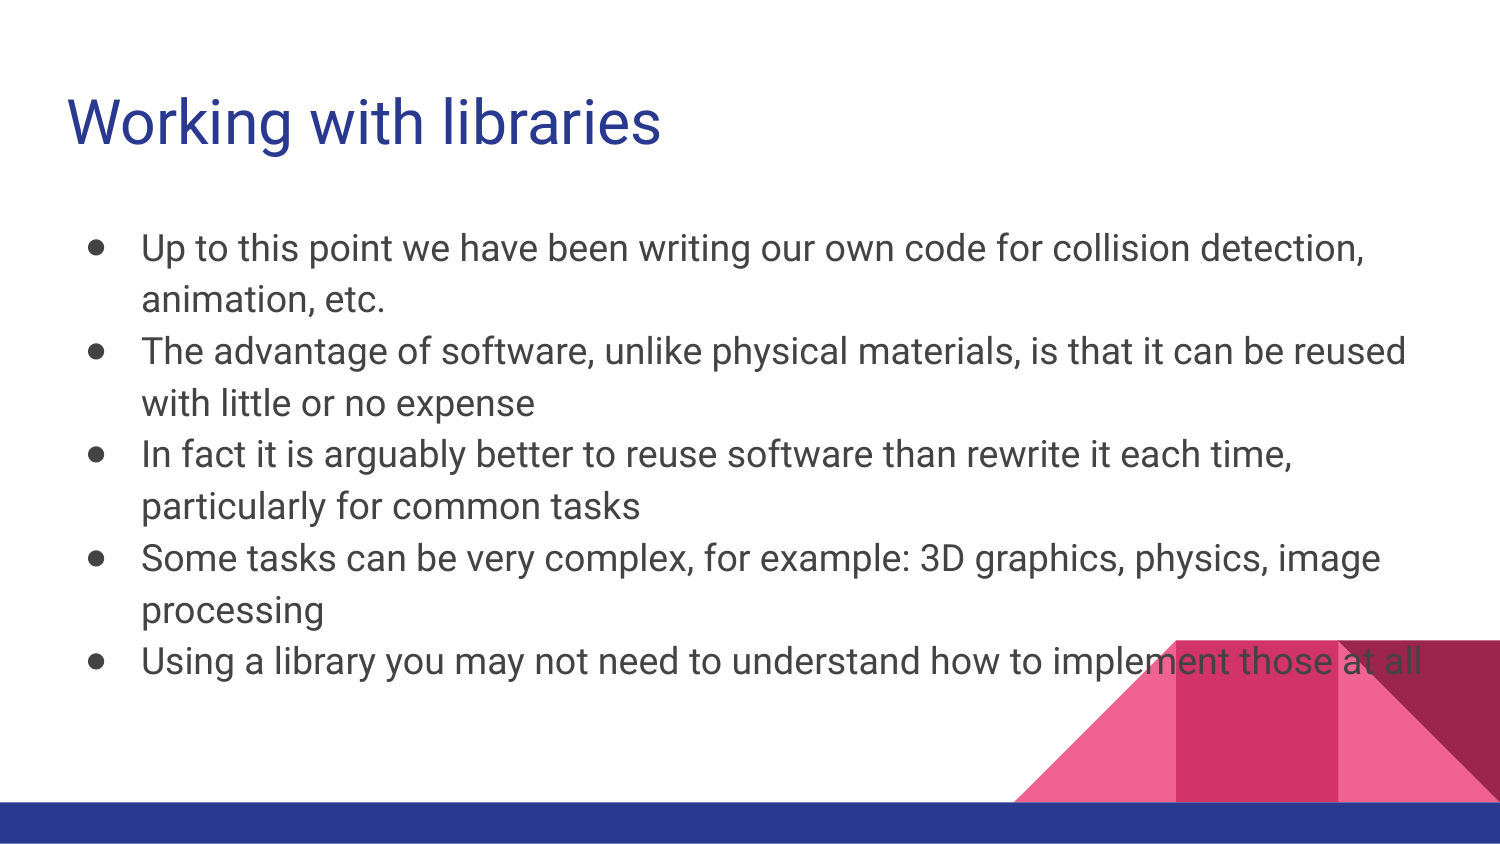

# Working with libraries
Up to this point we have been writing our own code for collision detection, animation, etc.
The advantage of software, unlike physical materials, is that it can be reused with little or no expense
In fact it is arguably better to reuse software than rewrite it each time, particularly for common tasks
Some tasks can be very complex, for example: 3D graphics, physics, image processing
Using a library you may not need to understand how to implement those at all